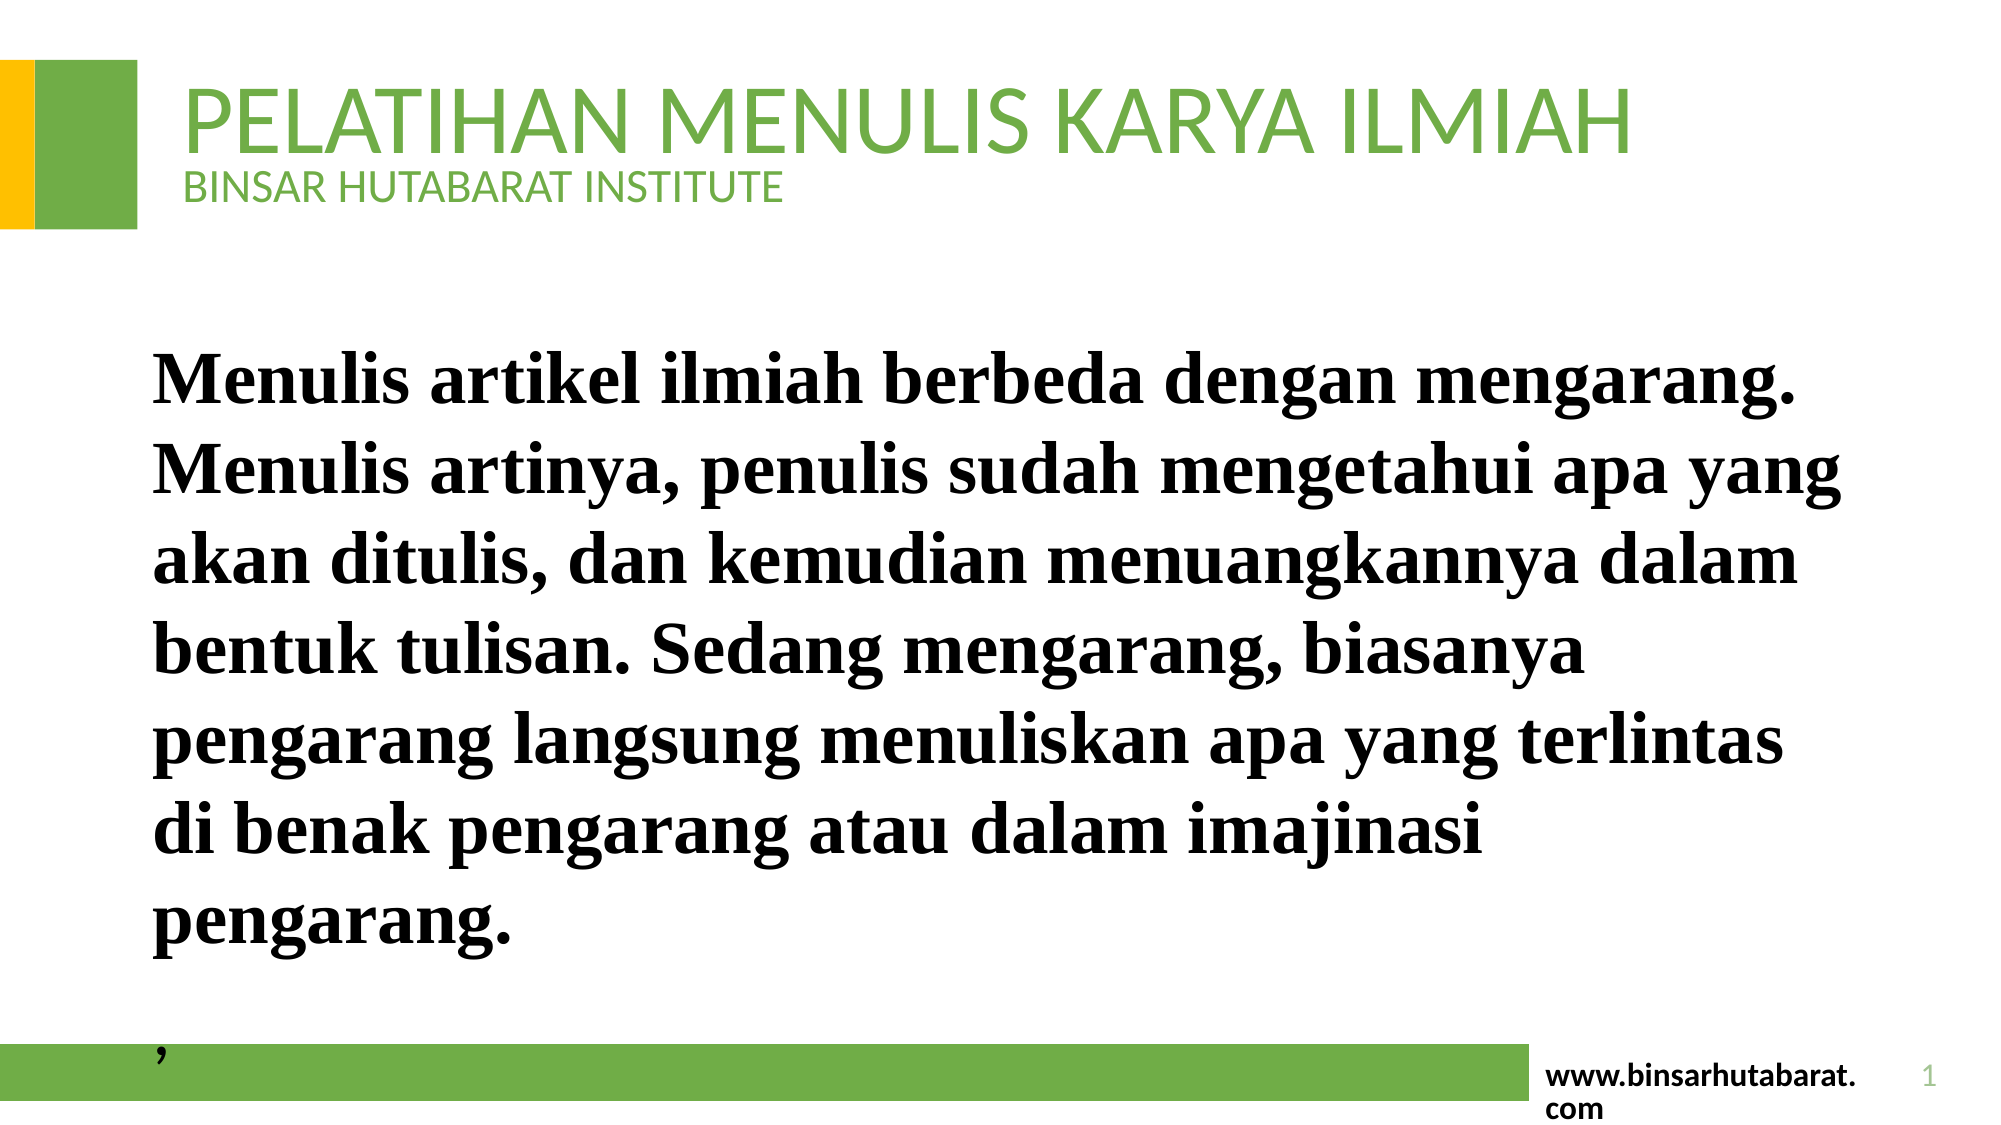

# PELATIHAN MENULIS KARYA ILMIAH
BINSAR HUTABARAT INSTITUTE
Menulis artikel ilmiah berbeda dengan mengarang. Menulis artinya, penulis sudah mengetahui apa yang akan ditulis, dan kemudian menuangkannya dalam bentuk tulisan. Sedang mengarang, biasanya pengarang langsung menuliskan apa yang terlintas di benak pengarang atau dalam imajinasi pengarang.
,
www.binsarhutabarat.com
1